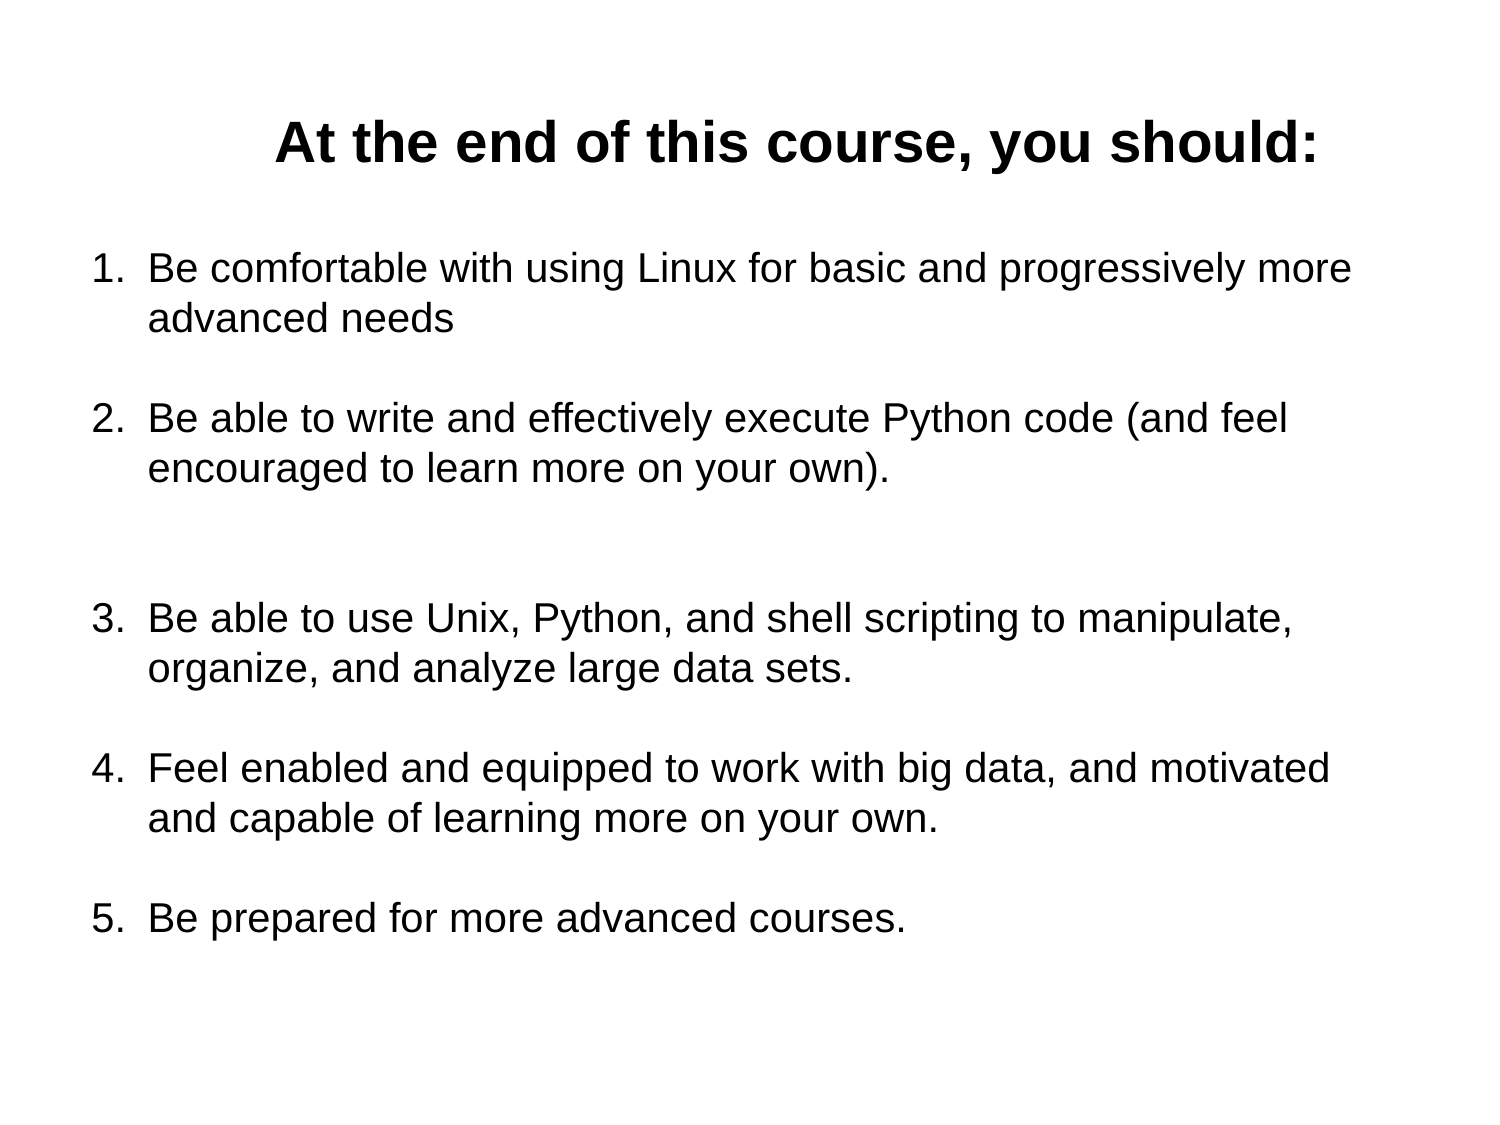

At the end of this course, you should:
Be comfortable with using Linux for basic and progressively more advanced needs

Be able to write and effectively execute Python code (and feel encouraged to learn more on your own).

Be able to use Unix, Python, and shell scripting to manipulate, organize, and analyze large data sets.

Feel enabled and equipped to work with big data, and motivated and capable of learning more on your own.

Be prepared for more advanced courses.